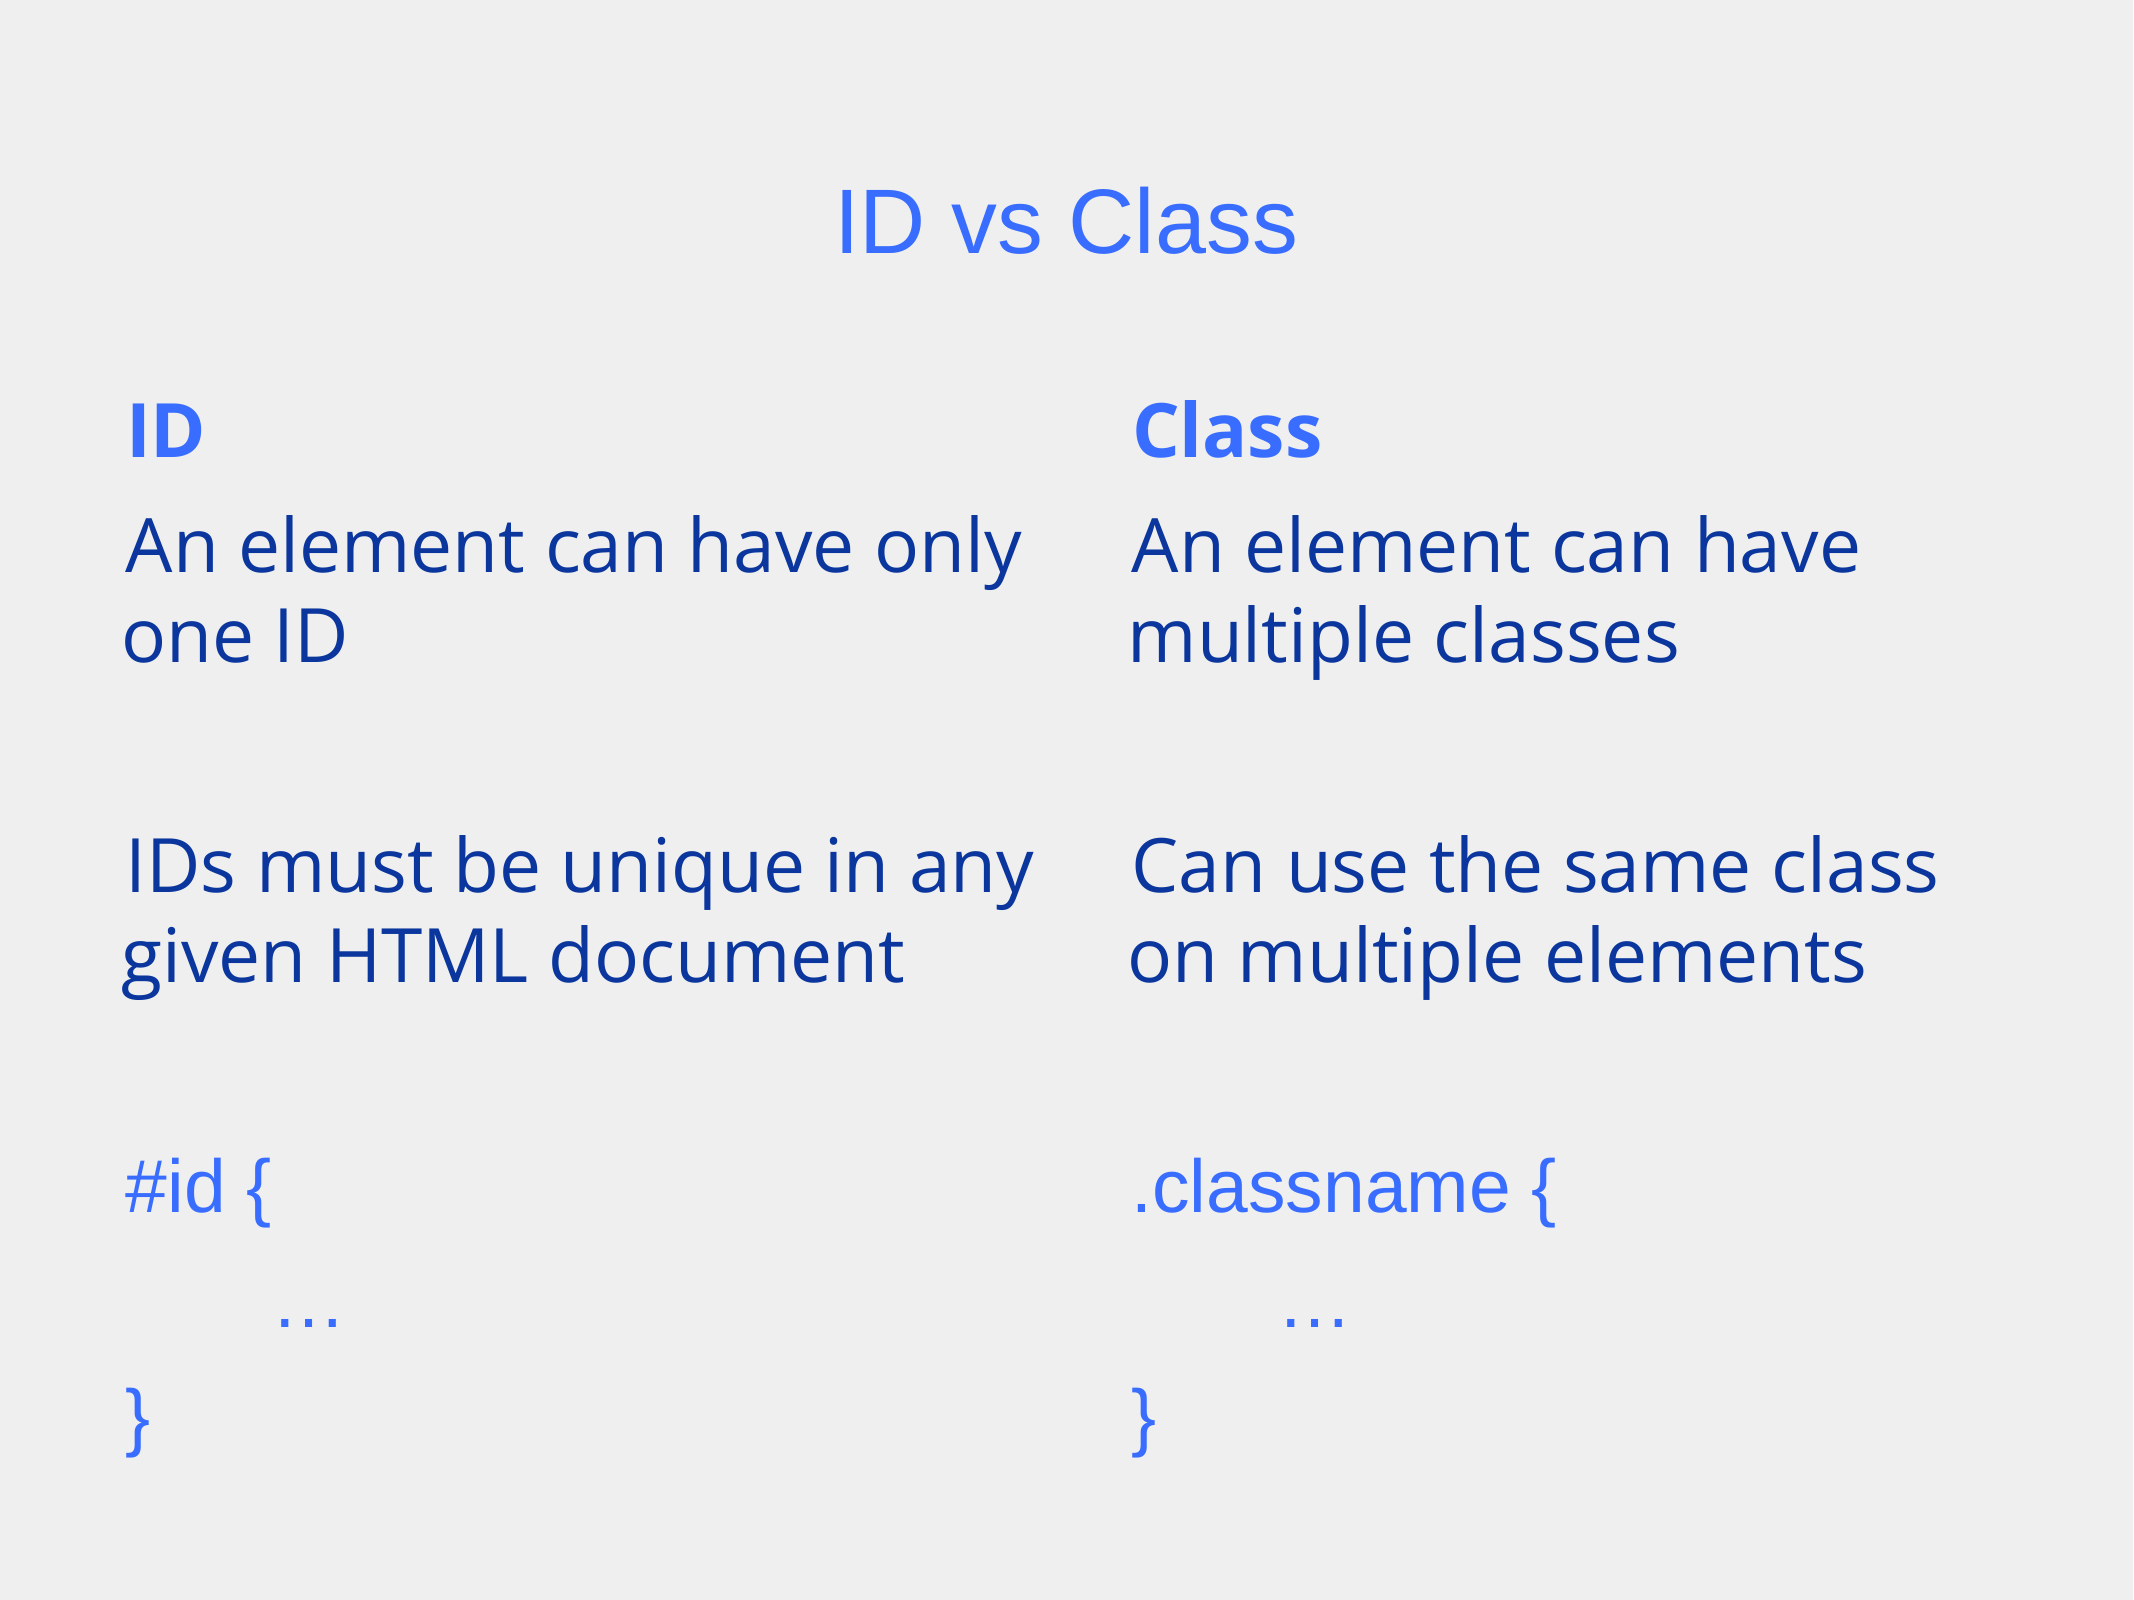

# ID vs Class
ID
An element can have only one ID

IDs must be unique in any given HTML document

#id {
	…
}

Class
An element can have multiple classes

Can use the same class on multiple elements

.classname {
	…
}